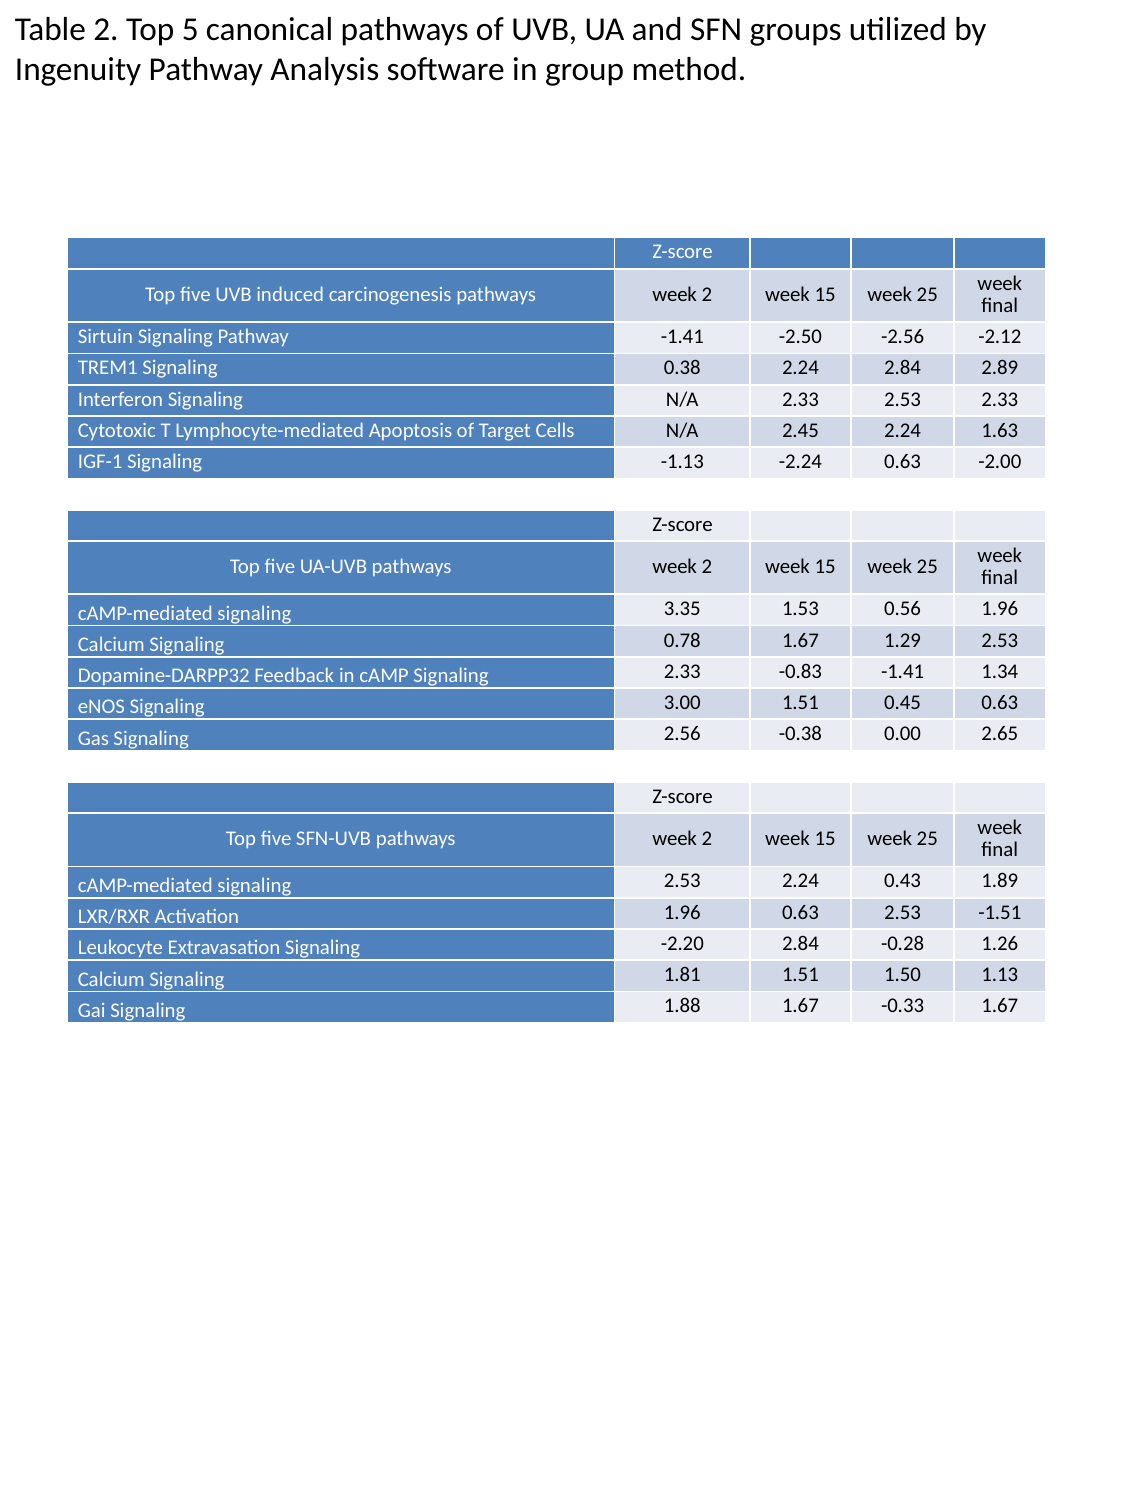

Table 2. Top 5 canonical pathways of UVB, UA and SFN groups utilized by Ingenuity Pathway Analysis software in group method.
|  | Z-score |  |  |  |
| --- | --- | --- | --- | --- |
| Top five UVB induced carcinogenesis pathways | week 2 | week 15 | week 25 | week final |
| Sirtuin Signaling Pathway | -1.41 | -2.50 | -2.56 | -2.12 |
| TREM1 Signaling | 0.38 | 2.24 | 2.84 | 2.89 |
| Interferon Signaling | N/A | 2.33 | 2.53 | 2.33 |
| Cytotoxic T Lymphocyte-mediated Apoptosis of Target Cells | N/A | 2.45 | 2.24 | 1.63 |
| IGF-1 Signaling | -1.13 | -2.24 | 0.63 | -2.00 |
|  |  |  |  |  |
|  | Z-score |  |  |  |
| Top five UA-UVB pathways | week 2 | week 15 | week 25 | week final |
| cAMP-mediated signaling | 3.35 | 1.53 | 0.56 | 1.96 |
| Calcium Signaling | 0.78 | 1.67 | 1.29 | 2.53 |
| Dopamine-DARPP32 Feedback in cAMP Signaling | 2.33 | -0.83 | -1.41 | 1.34 |
| eNOS Signaling | 3.00 | 1.51 | 0.45 | 0.63 |
| Gas Signaling | 2.56 | -0.38 | 0.00 | 2.65 |
|  |  |  |  |  |
|  | Z-score |  |  |  |
| Top five SFN-UVB pathways | week 2 | week 15 | week 25 | week final |
| cAMP-mediated signaling | 2.53 | 2.24 | 0.43 | 1.89 |
| LXR/RXR Activation | 1.96 | 0.63 | 2.53 | -1.51 |
| Leukocyte Extravasation Signaling | -2.20 | 2.84 | -0.28 | 1.26 |
| Calcium Signaling | 1.81 | 1.51 | 1.50 | 1.13 |
| Gai Signaling | 1.88 | 1.67 | -0.33 | 1.67 |